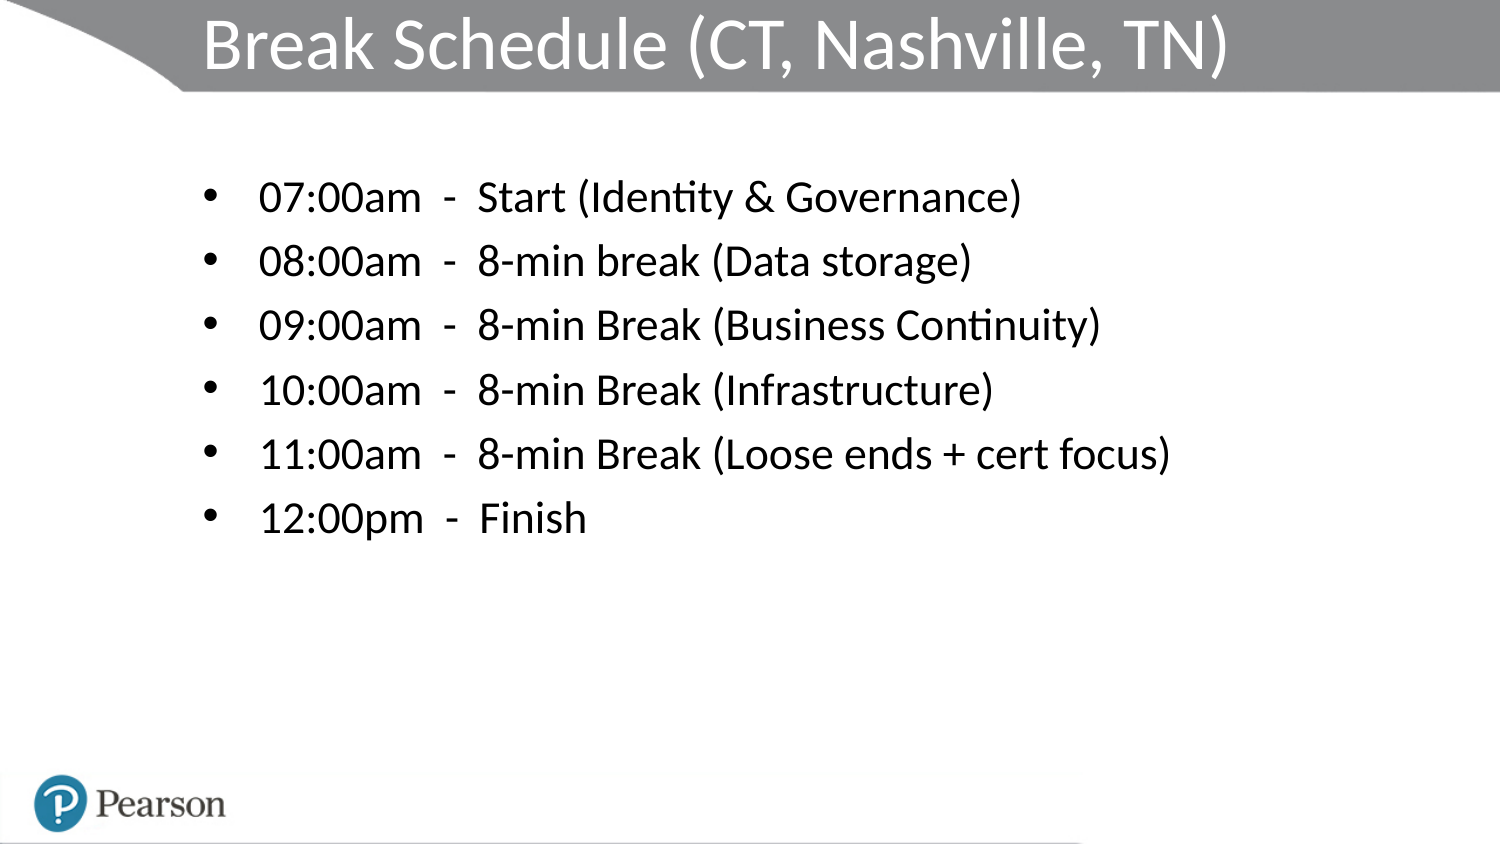

# Break Schedule (CT, Nashville, TN)
07:00am  -  Start (Identity & Governance)
08:00am  -  8-min break (Data storage)
09:00am  -  8-min Break (Business Continuity)
10:00am  -  8-min Break (Infrastructure)
11:00am  -  8-min Break (Loose ends + cert focus)
12:00pm  -  Finish